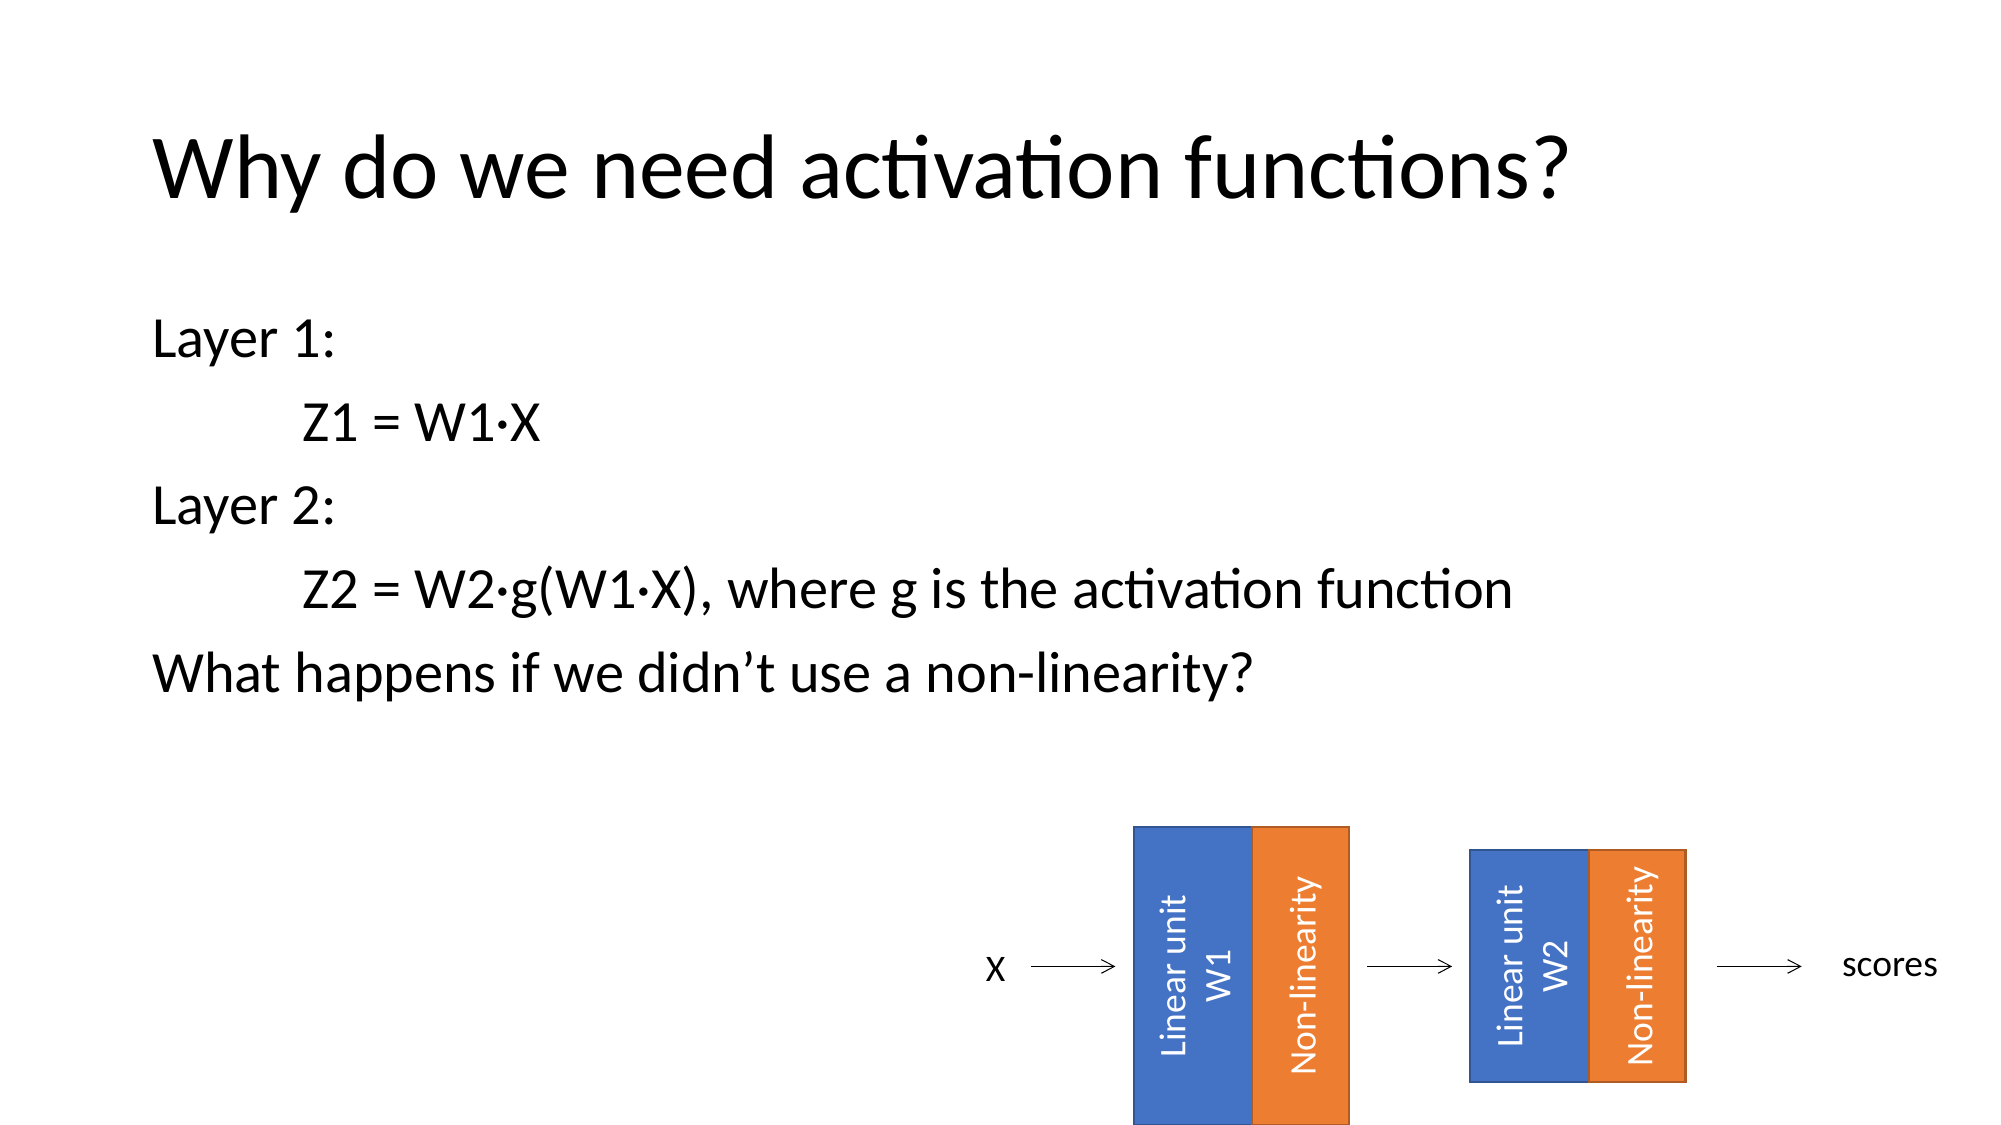

# Why do we need activation functions?
Layer 1:
	Z1 = W1·X
Layer 2:
	Z2 = W2·g(W1·X), where g is the activation function
What happens if we didn’t use a non-linearity?
Linear unit
W1
Non-linearity
Linear unit
W2
Non-linearity
scores
X